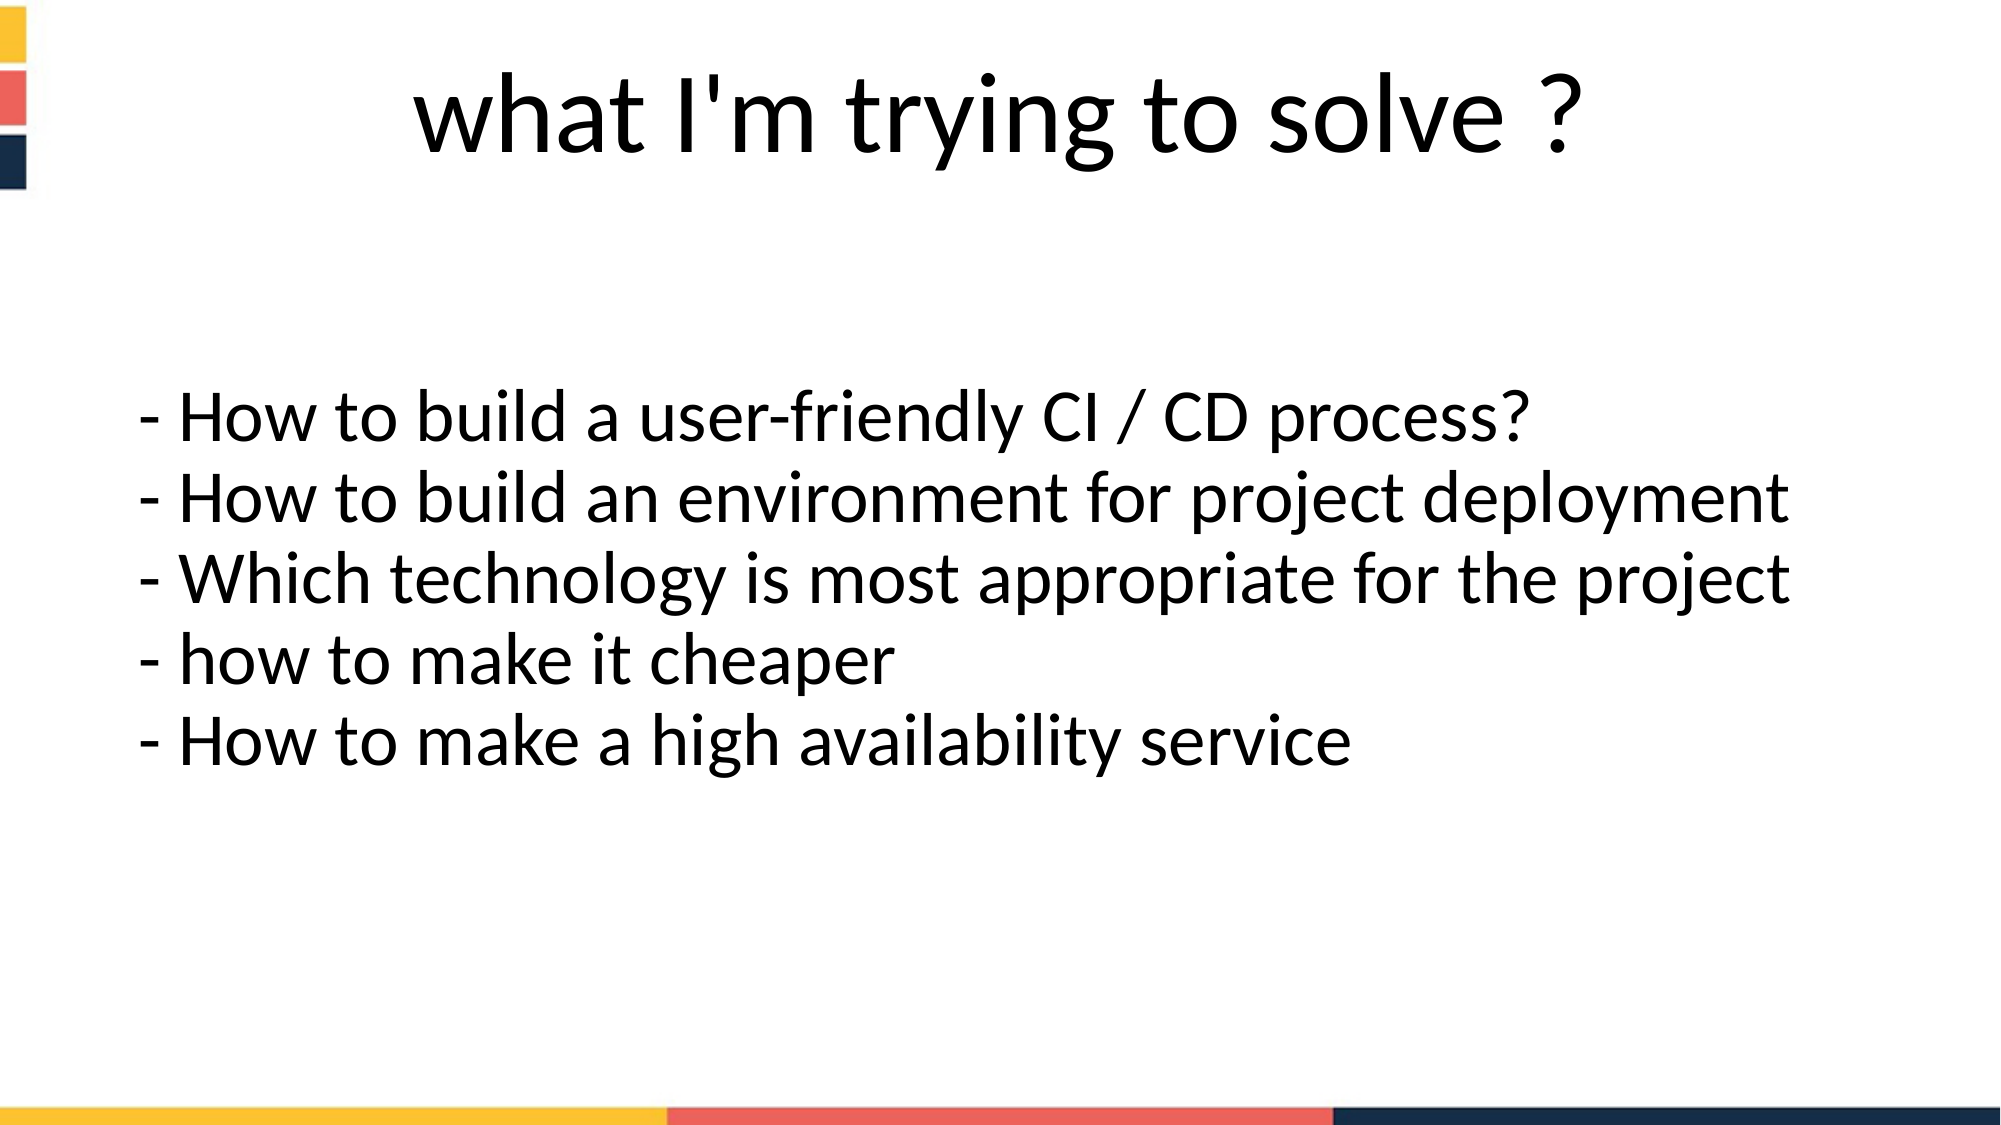

# what I'm trying to solve ?
- How to build a user-friendly CI / CD process?
- How to build an environment for project deployment
- Which technology is most appropriate for the project
- how to make it cheaper
- How to make a high availability service